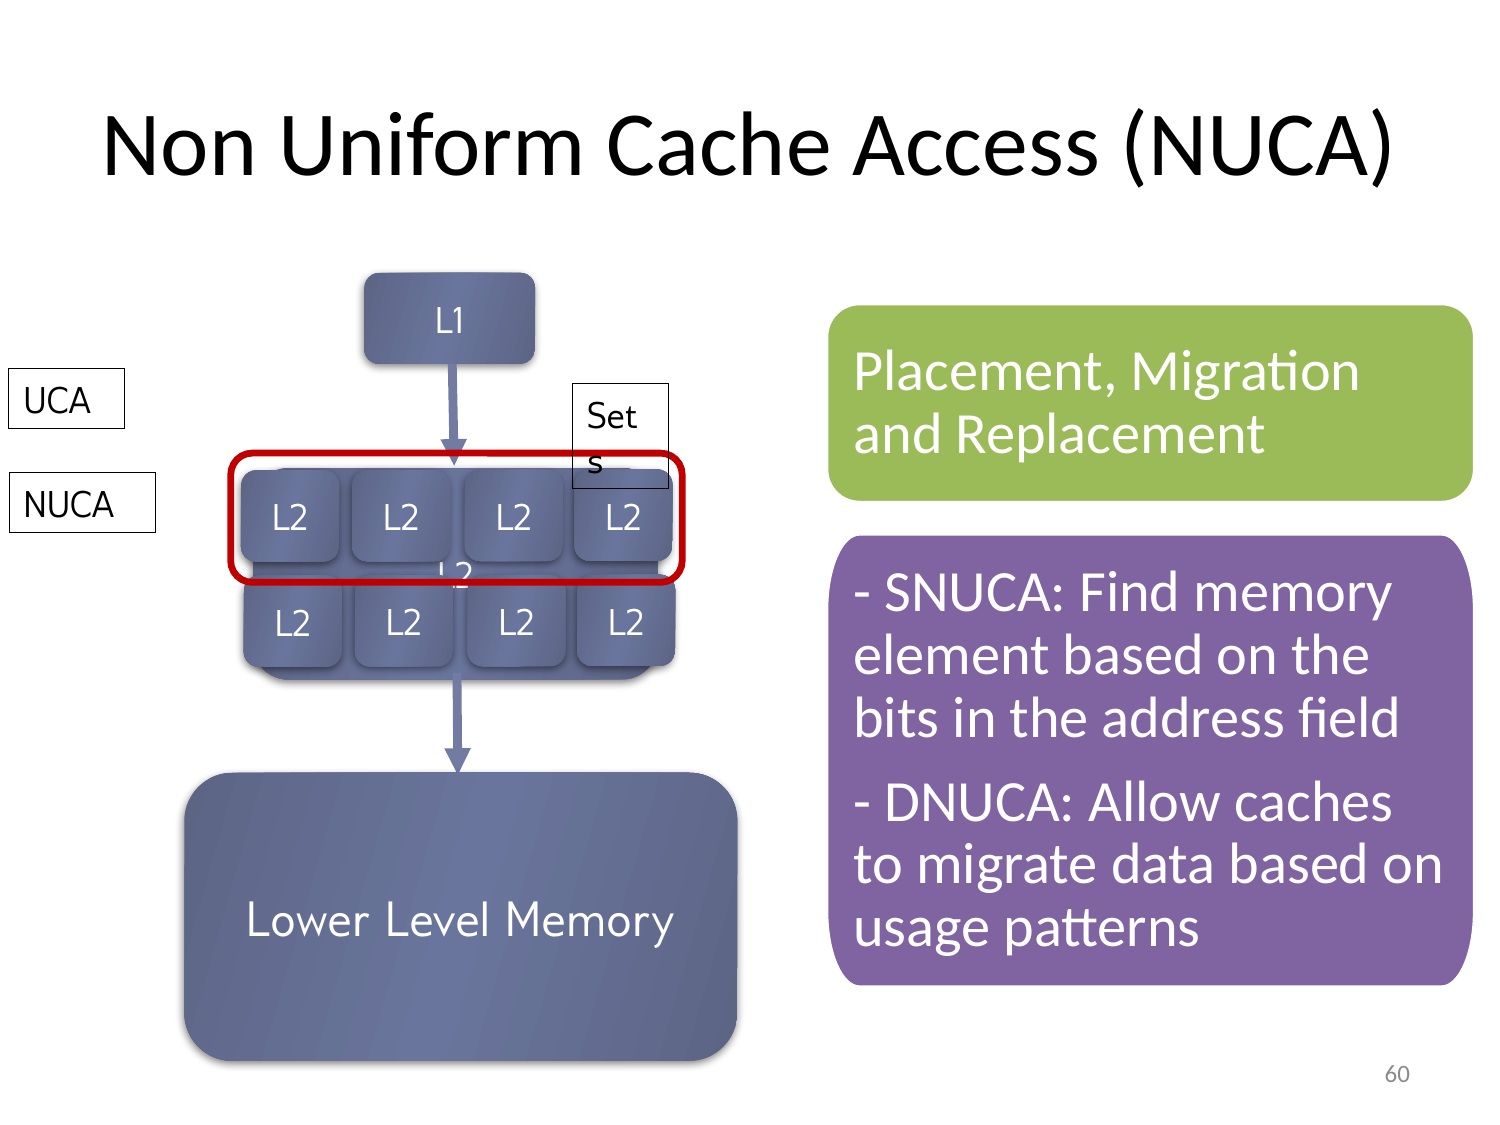

# Non Uniform Cache Access (NUCA)
L1
Placement, Migration and Replacement
UCA
Sets

L2
L2
L2
L2
L2
NUCA
- SNUCA: Find memory  element based on the bits in the address field
- DNUCA: Allow caches to migrate data based on usage patterns
L2
L2
L2
L2
Lower Level Memory
60